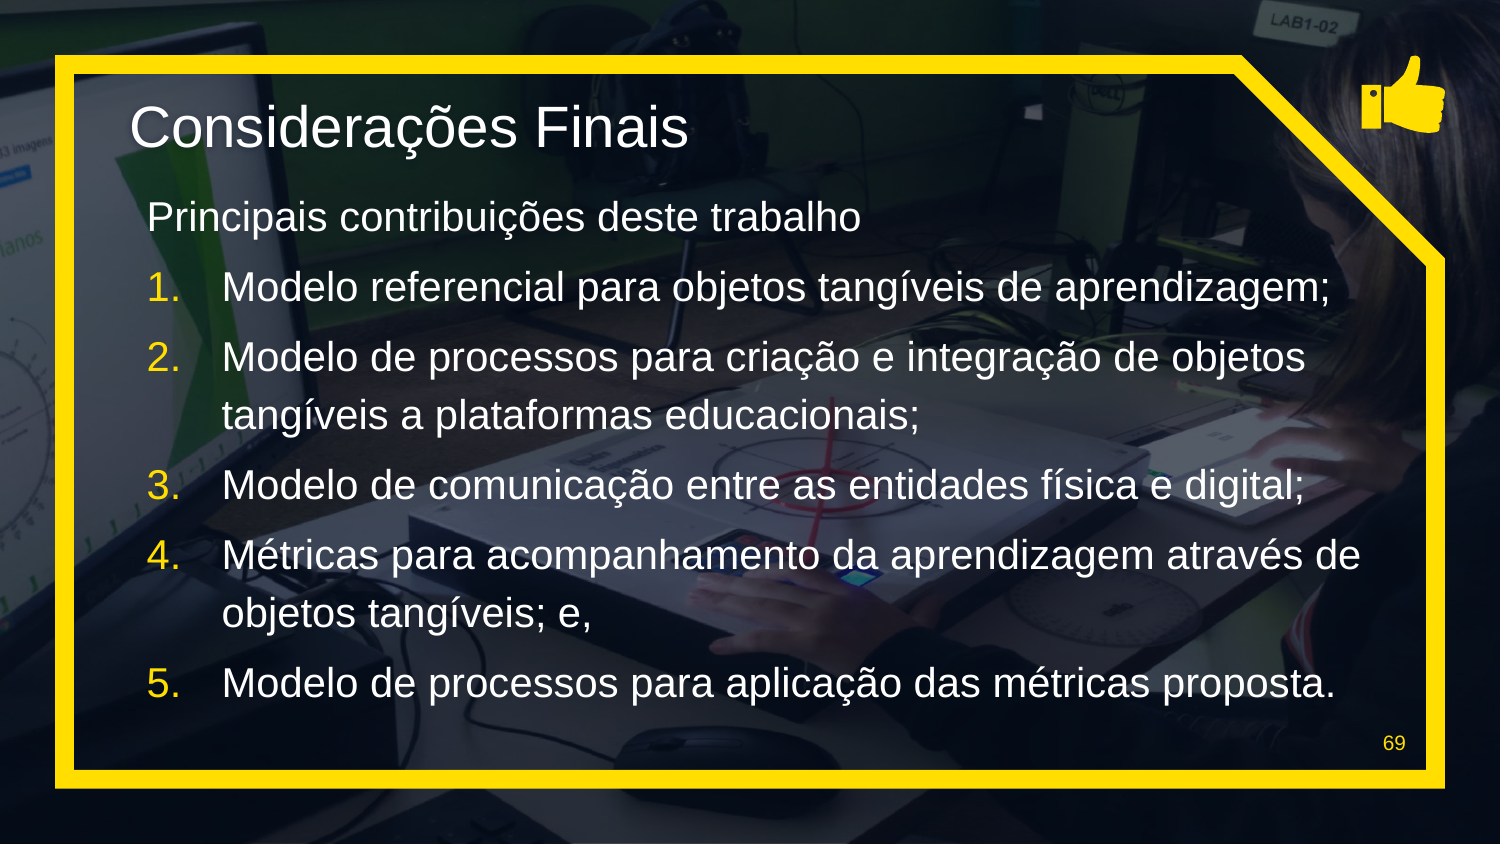

# Considerações Finais
Principais contribuições deste trabalho
Modelo referencial para objetos tangíveis de aprendizagem;
Modelo de processos para criação e integração de objetos tangíveis a plataformas educacionais;
Modelo de comunicação entre as entidades física e digital;
Métricas para acompanhamento da aprendizagem através de objetos tangíveis; e,
Modelo de processos para aplicação das métricas proposta.
69